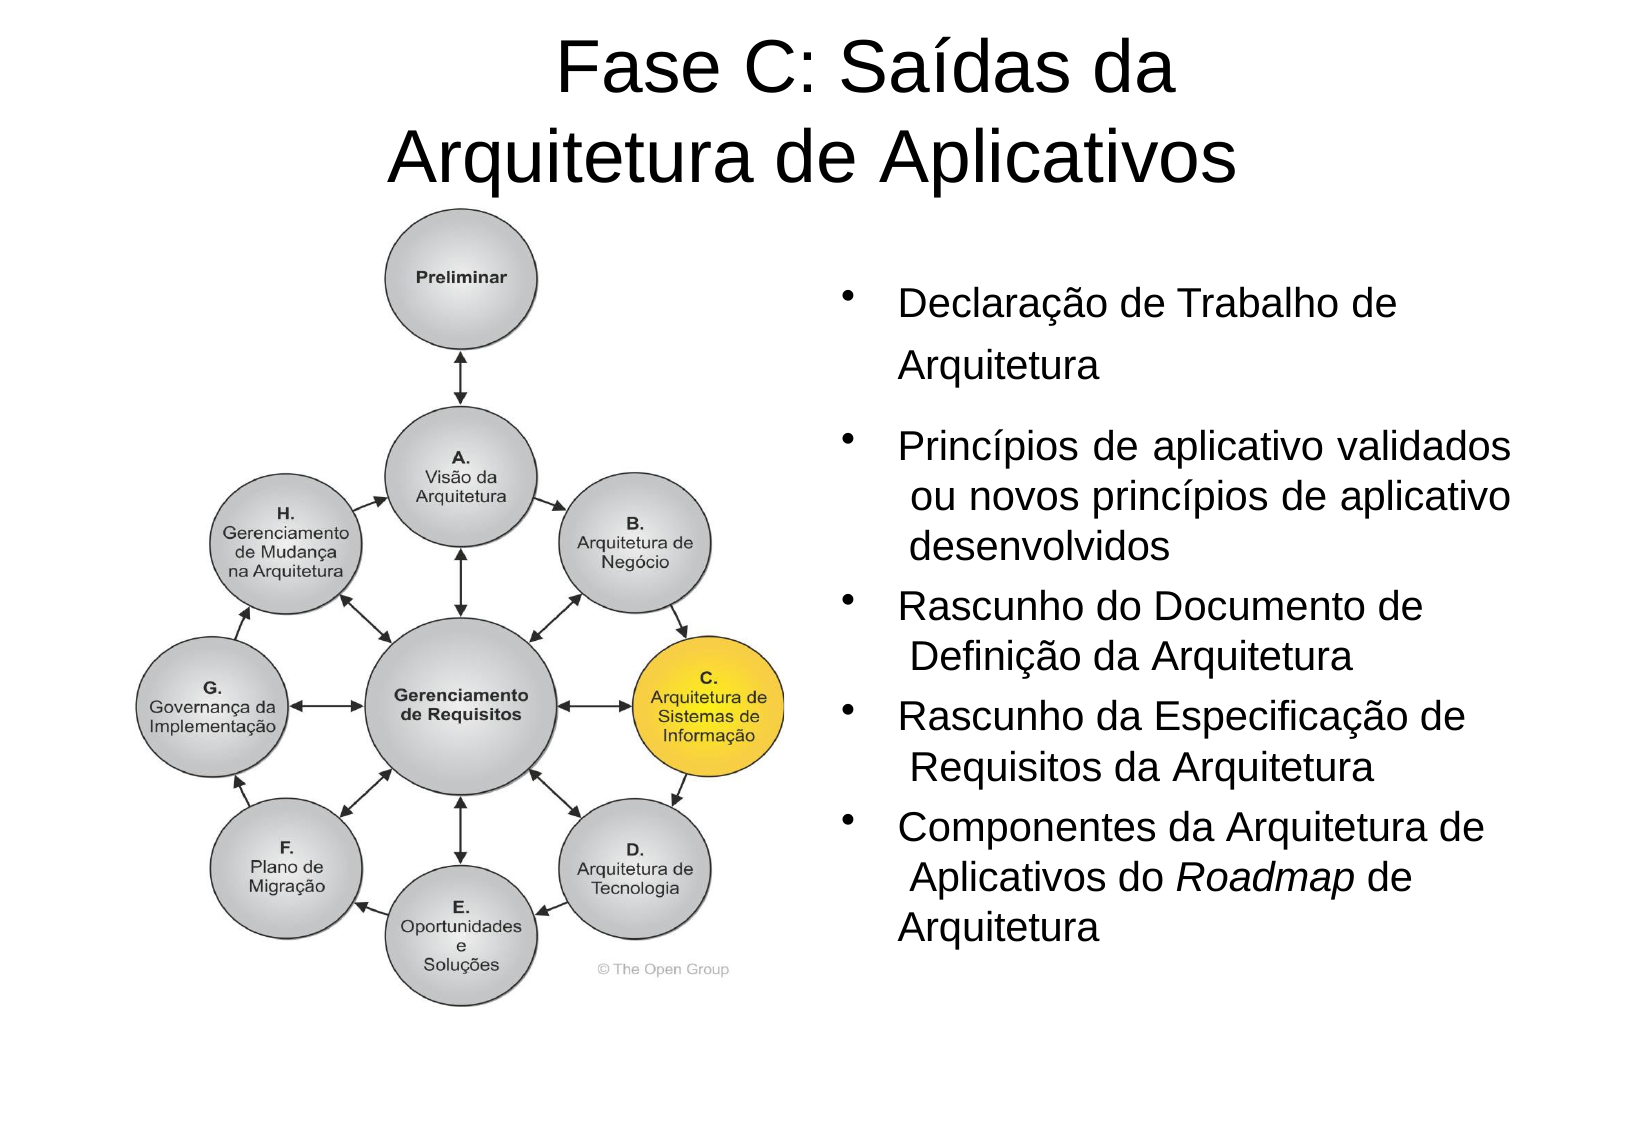

# Fase C: Saídas da  Arquitetura de Aplicativos

Declaração de Trabalho de
Arquitetura
Princípios de aplicativo validados  ou novos princípios de aplicativo  desenvolvidos
Rascunho do Documento de  Definição da Arquitetura
Rascunho da Especificação de  Requisitos da Arquitetura
Componentes da Arquitetura de  Aplicativos do Roadmap de  Arquitetura